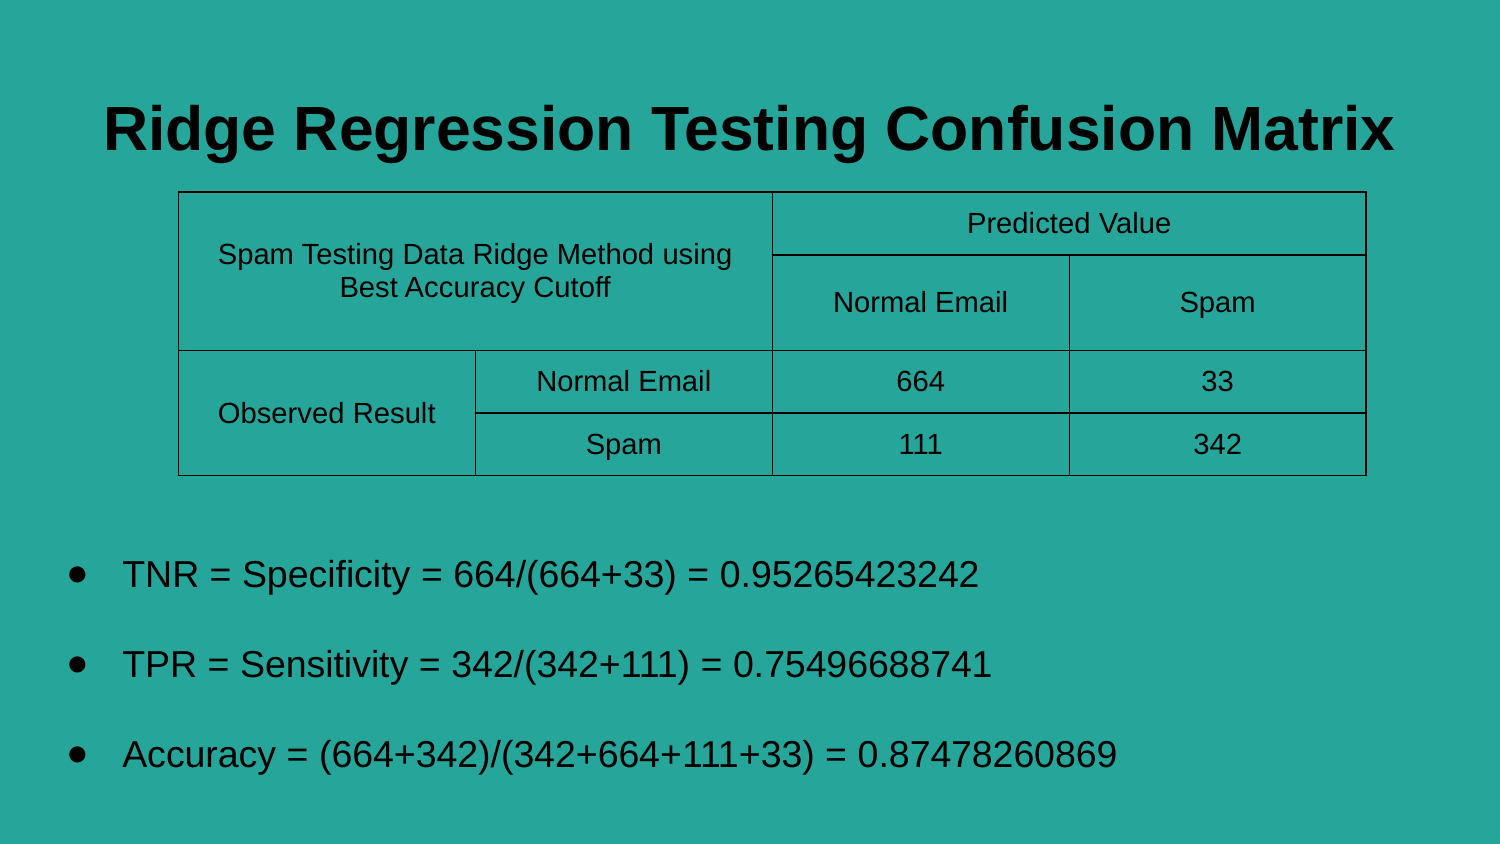

# Ridge Regression Testing Confusion Matrix
| Spam Testing Data Ridge Method using Best Accuracy Cutoff |  | Predicted Value |  |
| --- | --- | --- | --- |
|  |  | Normal Email | Spam |
| Observed Result | Normal Email | 664 | 33 |
|  | Spam | 111 | 342 |
TNR = Specificity = 664/(664+33) = 0.95265423242
TPR = Sensitivity = 342/(342+111) = 0.75496688741
Accuracy = (664+342)/(342+664+111+33) = 0.87478260869